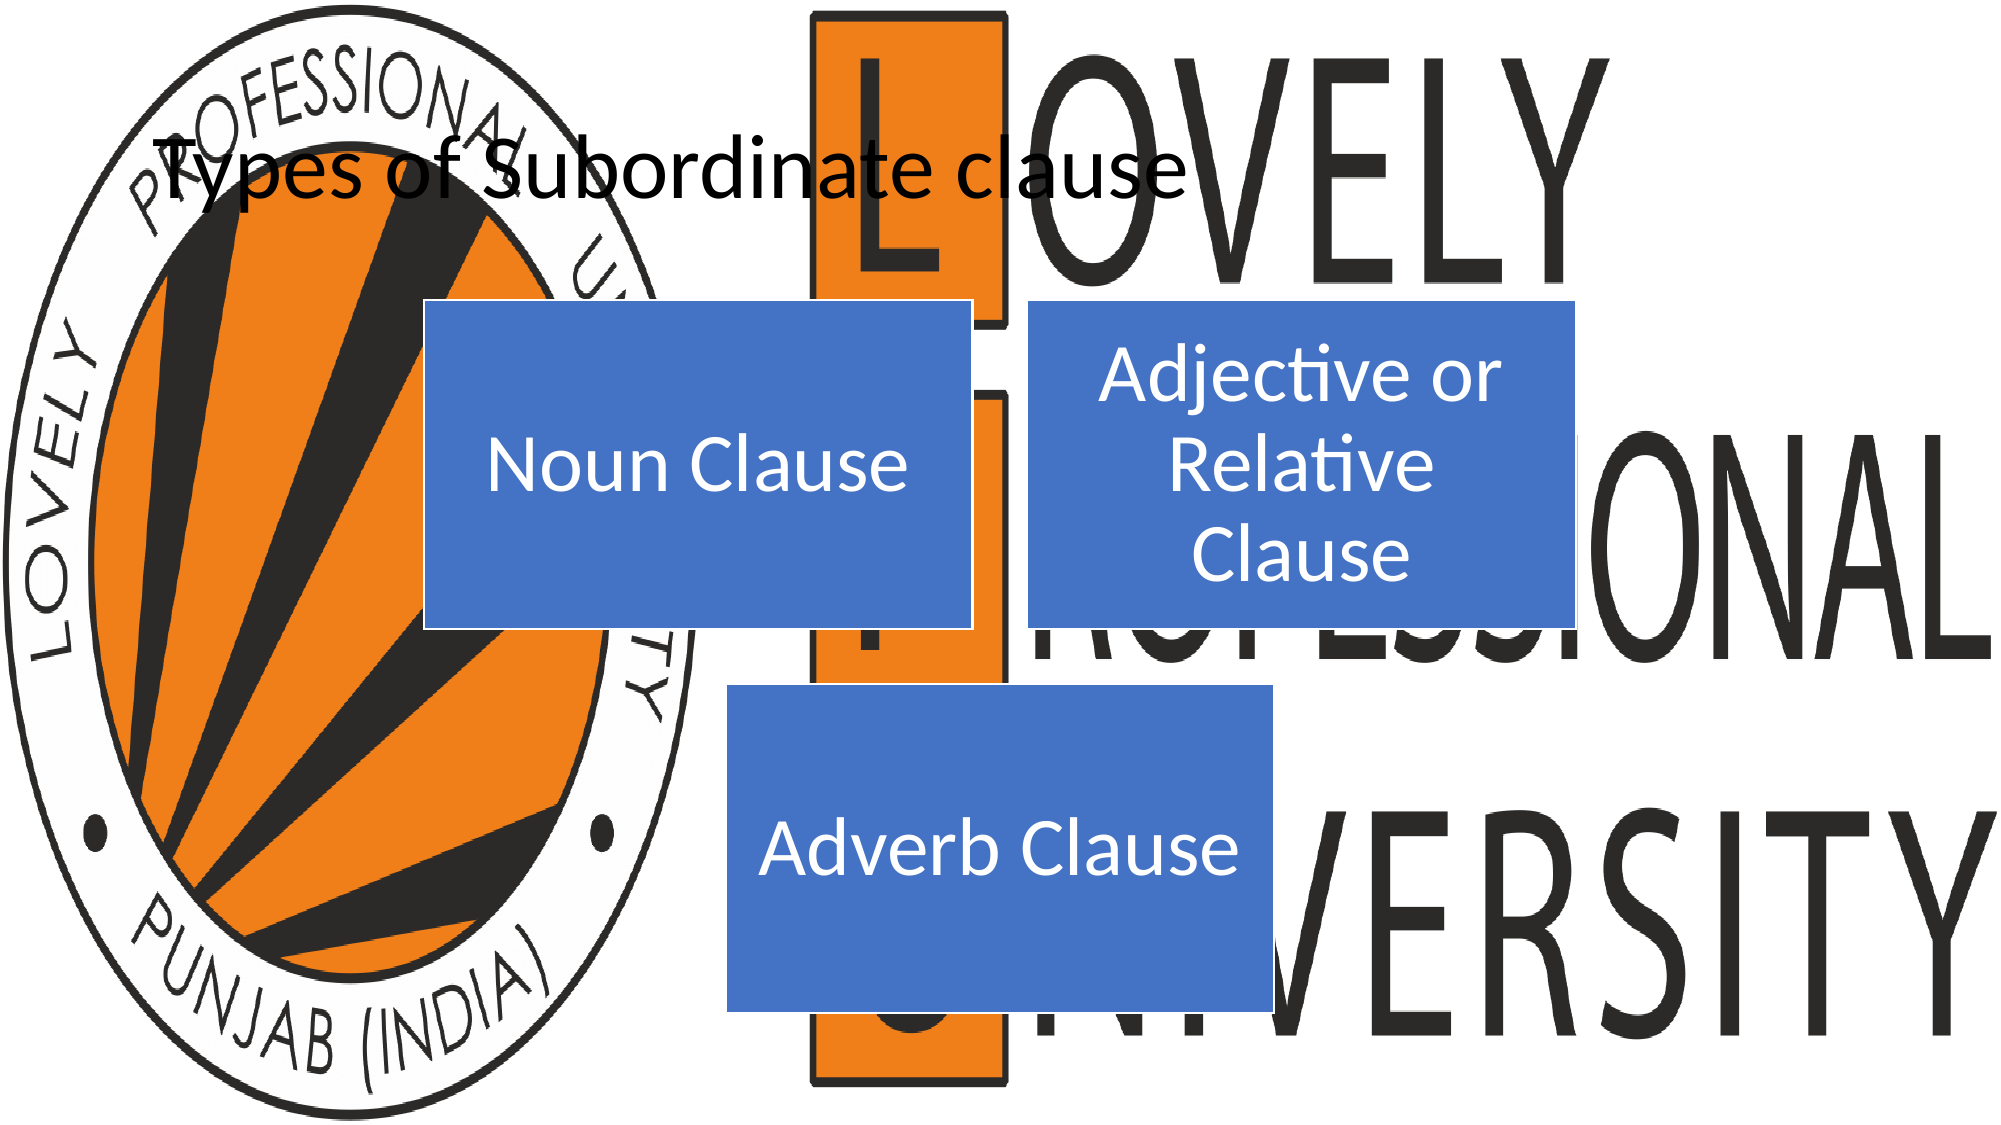

# Types of Subordinate clause
Noun Clause
Adjective or Relative Clause
Adverb Clause